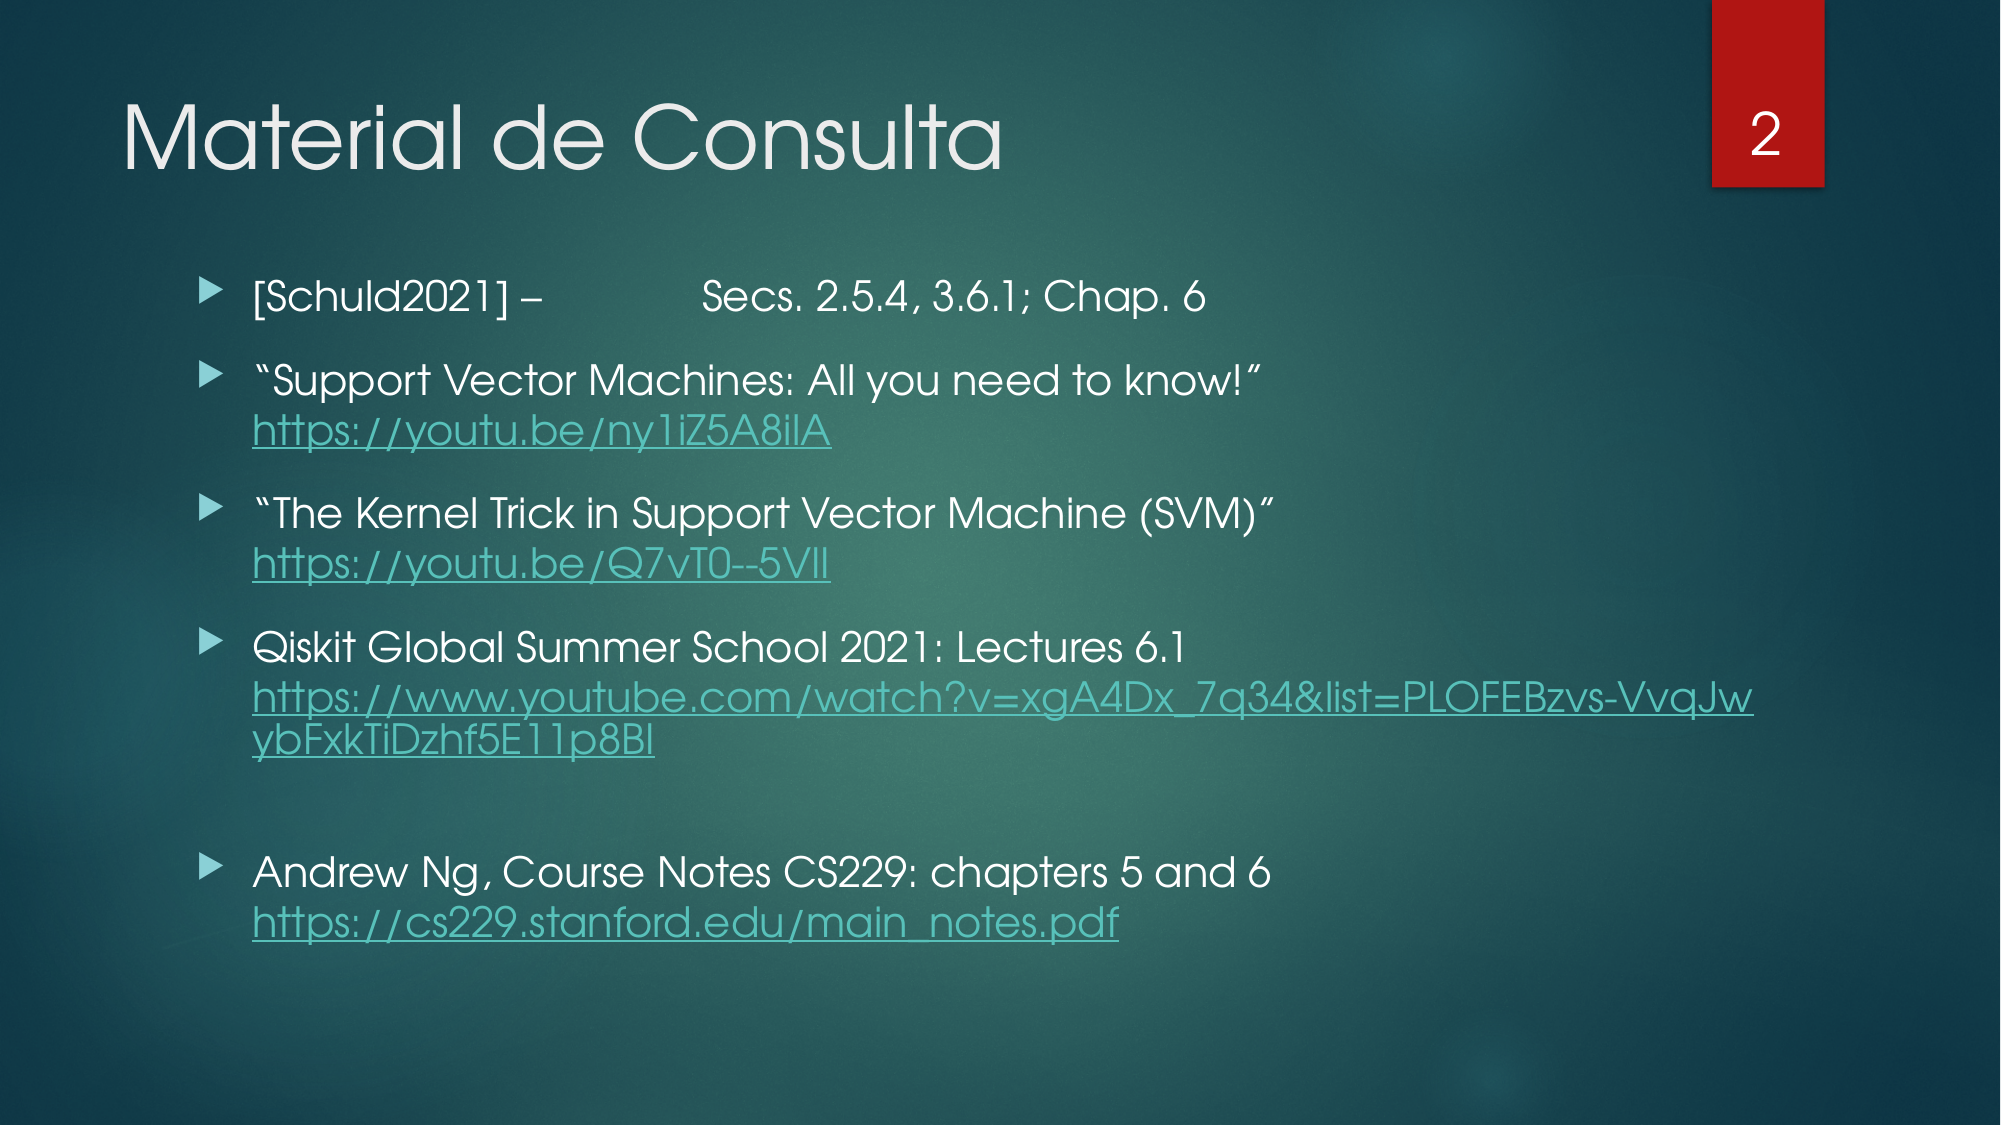

2
# Material de Consulta
[Schuld2021] – 	Secs. 2.5.4, 3.6.1; Chap. 6
“Support Vector Machines: All you need to know!”
https://youtu.be/ny1iZ5A8ilA
“The Kernel Trick in Support Vector Machine (SVM)”
https://youtu.be/Q7vT0--5VII
Qiskit Global Summer School 2021: Lectures 6.1
https://www.youtube.com/watch?v=xgA4Dx_7q34&list=PLOFEBzvs-VvqJwybFxkTiDzhf5E11p8BI
Andrew Ng, Course Notes CS229: chapters 5 and 6
https://cs229.stanford.edu/main_notes.pdf